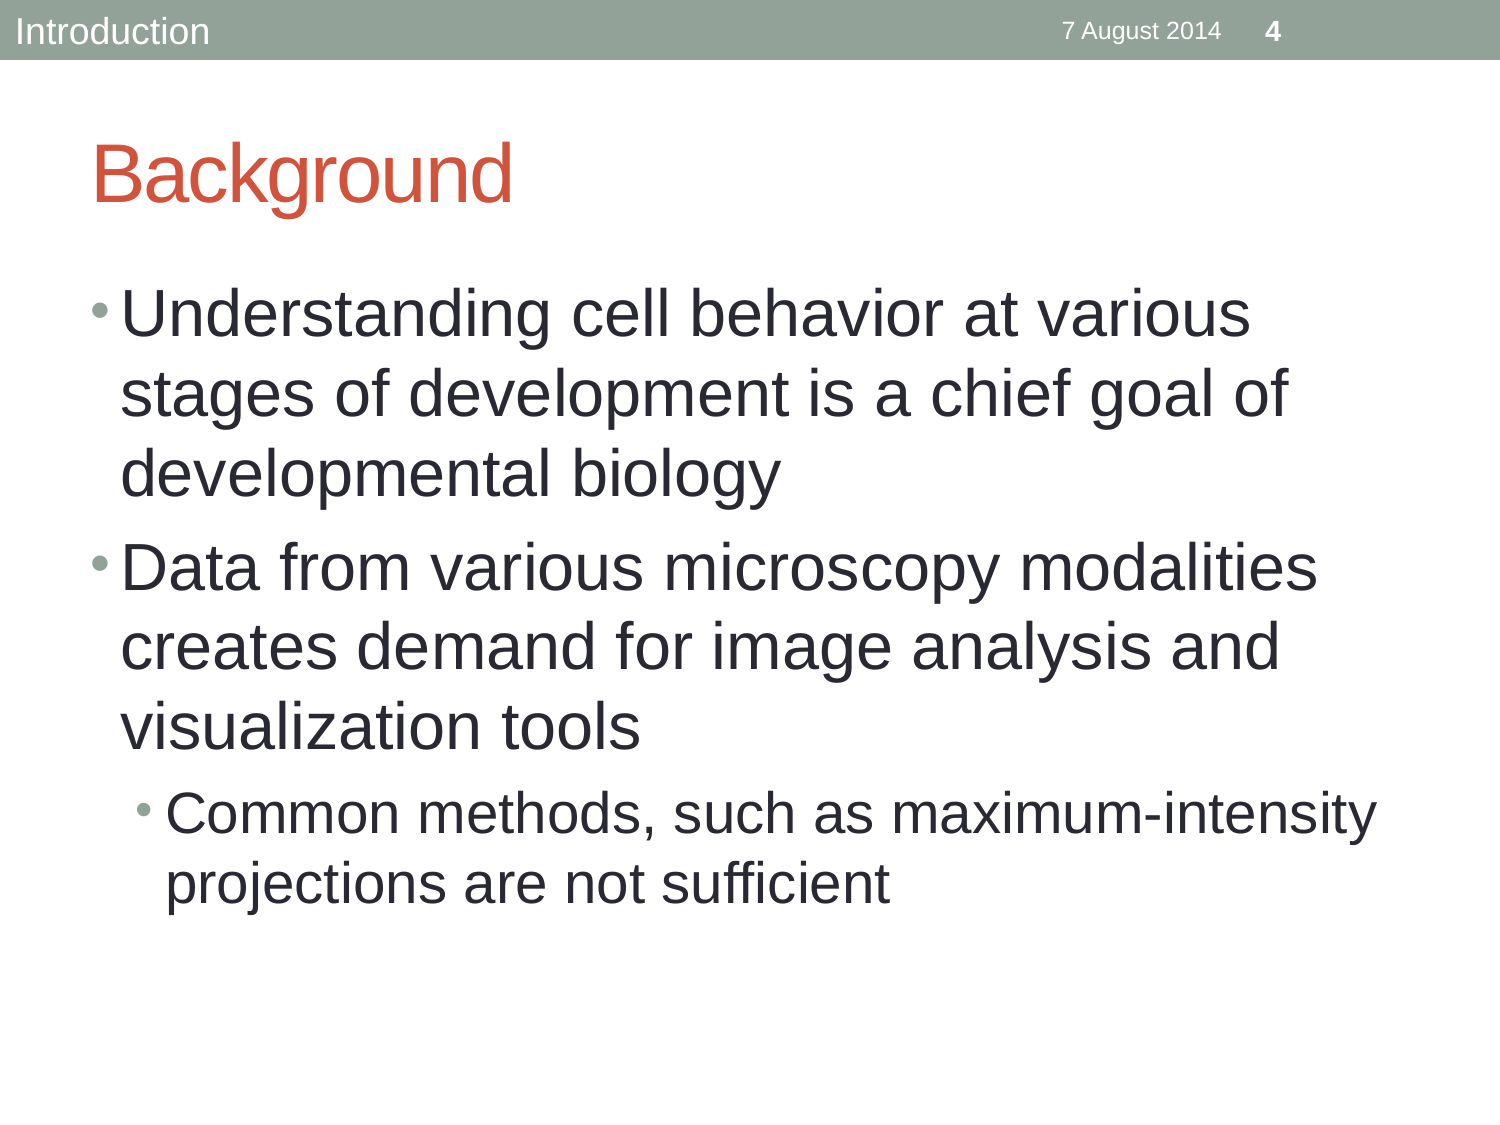

Introduction
7 August 2014
4
# Background
Understanding cell behavior at various stages of development is a chief goal of developmental biology
Data from various microscopy modalities creates demand for image analysis and visualization tools
Common methods, such as maximum-intensity projections are not sufficient